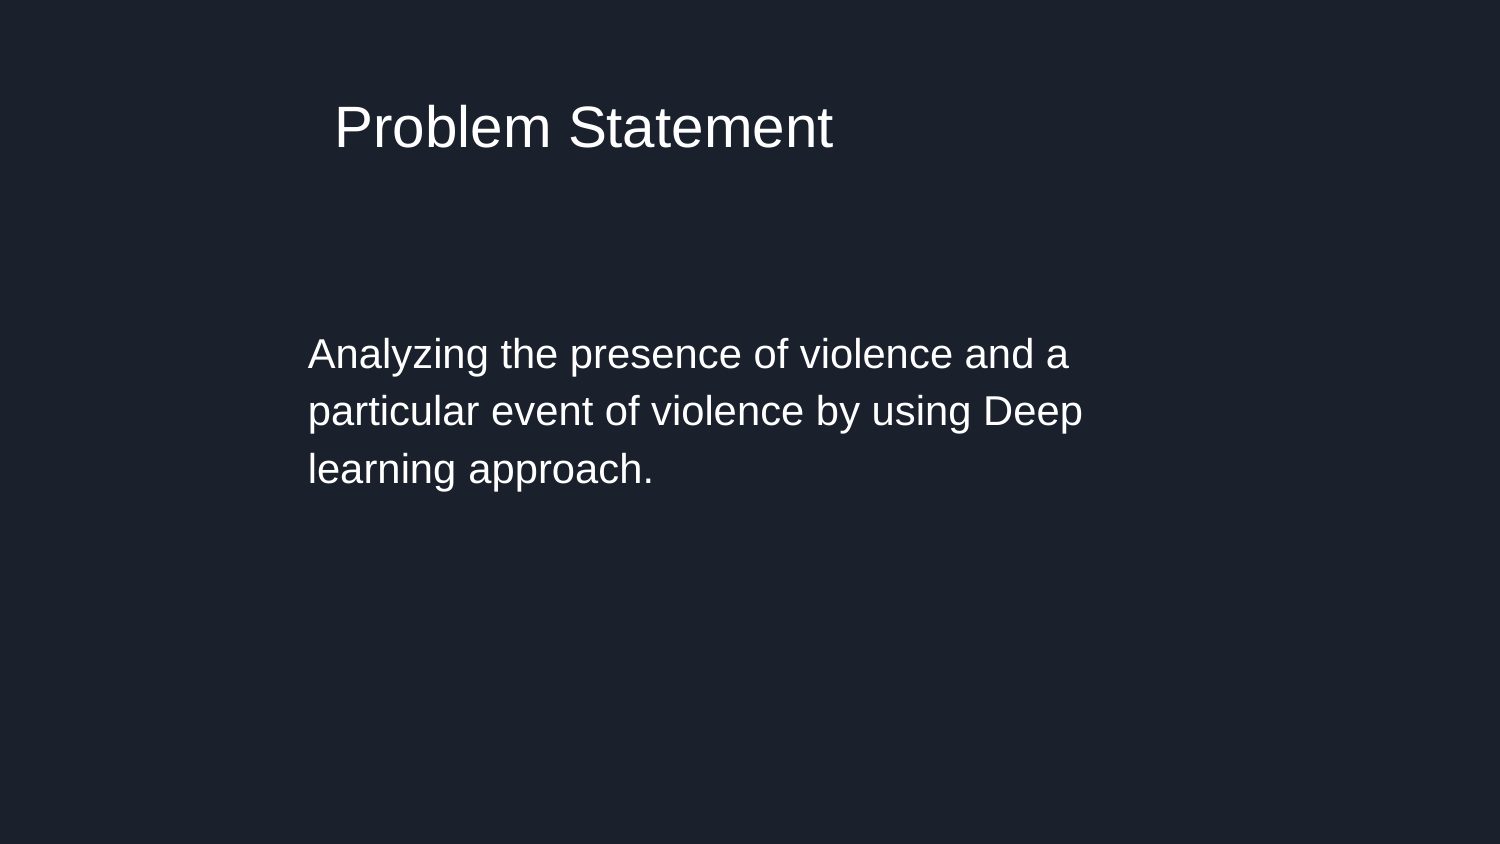

# Problem Statement

Analyzing the presence of violence and a particular event of violence by using Deep learning approach.